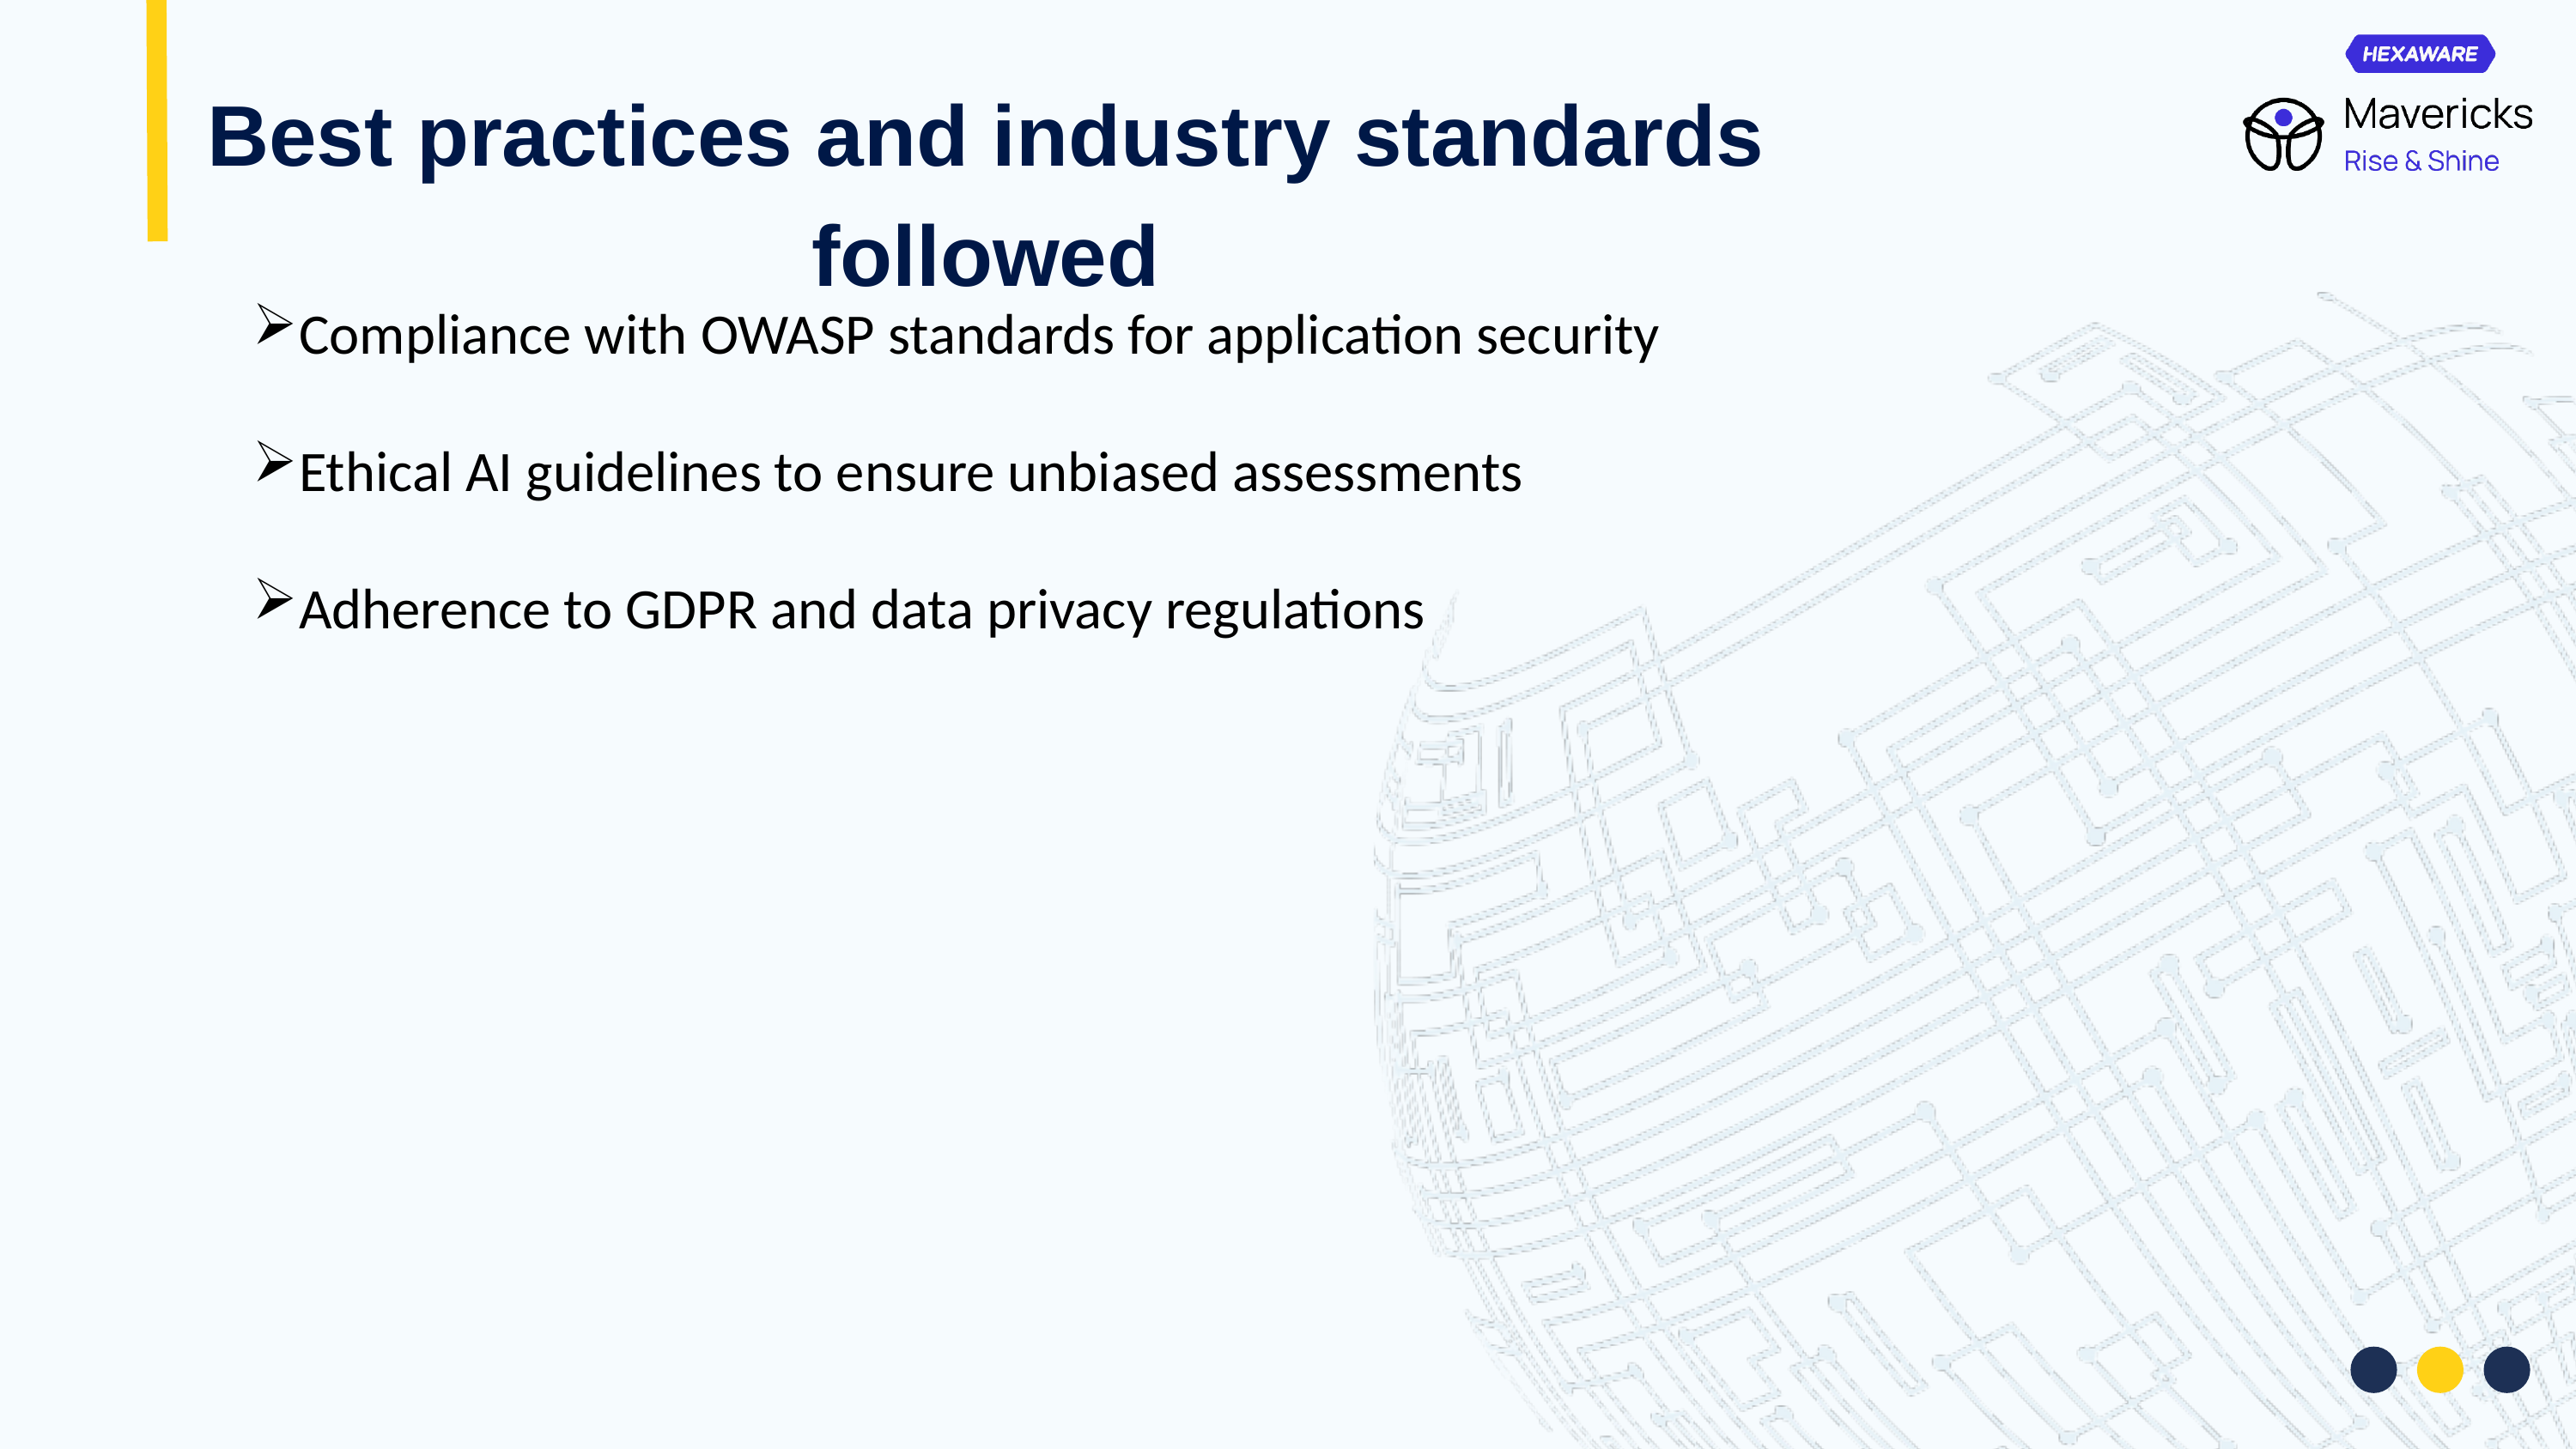

Best practices and industry standards followed

Compliance with OWASP standards for application security

Ethical AI guidelines to ensure unbiased assessments

Adherence to GDPR and data privacy regulations